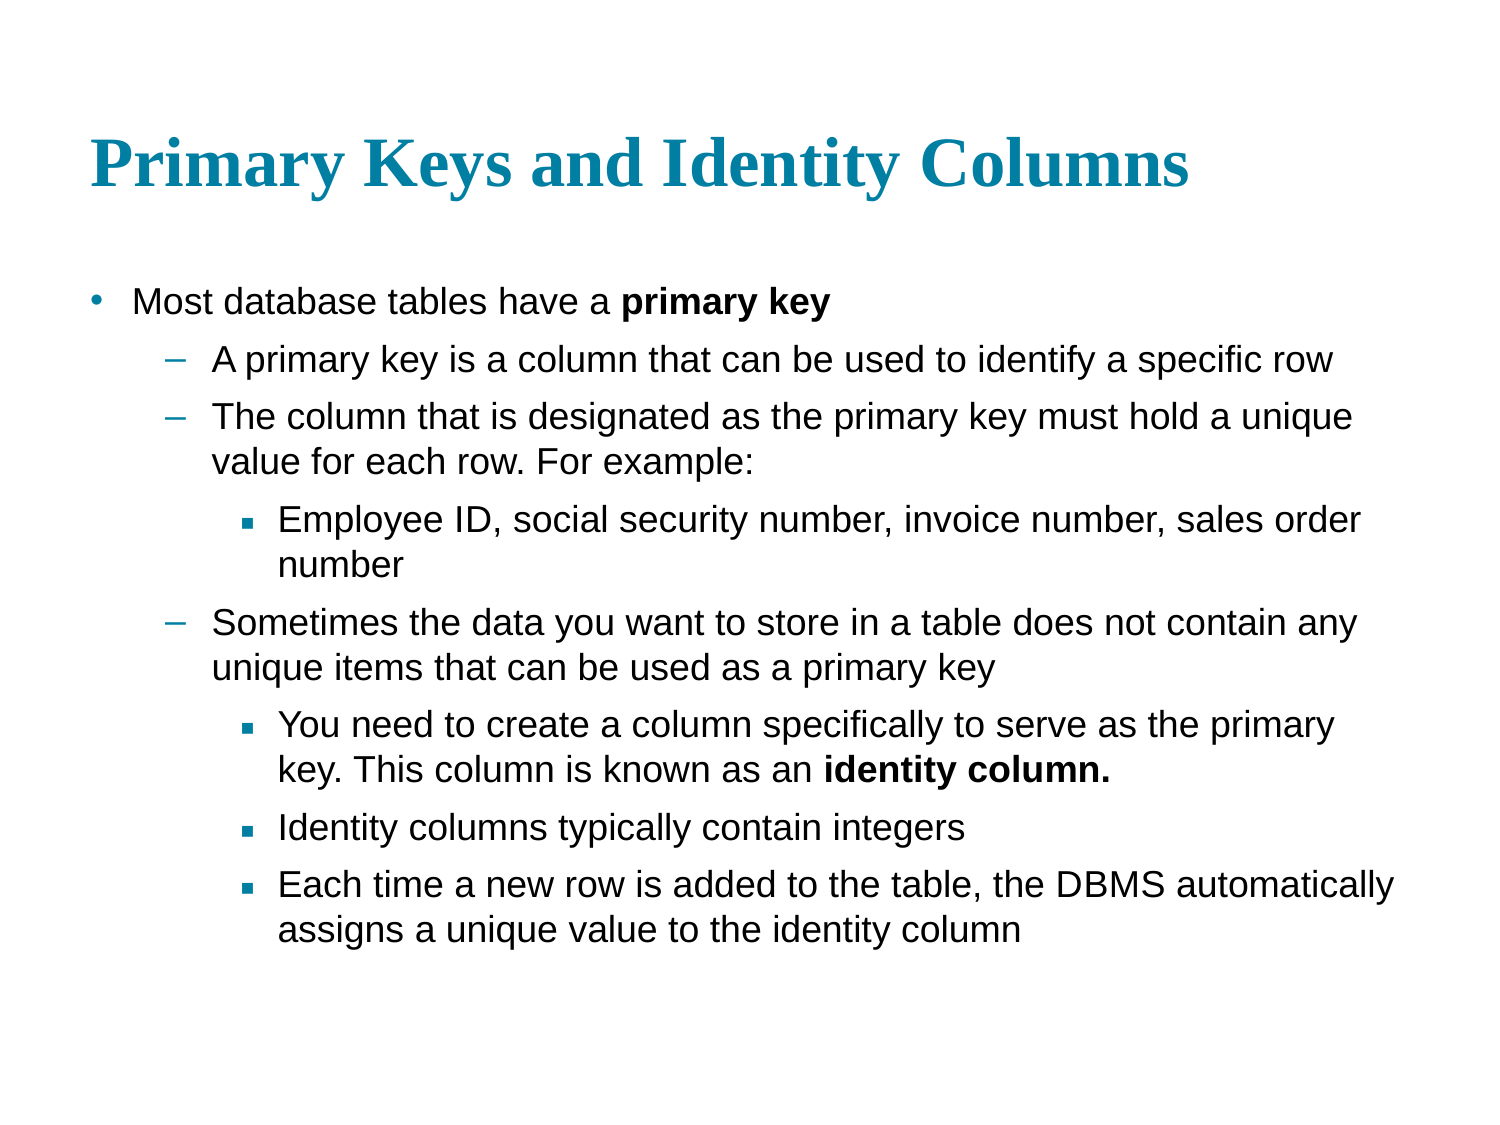

# Primary Keys and Identity Columns
Most database tables have a primary key
A primary key is a column that can be used to identify a specific row
The column that is designated as the primary key must hold a unique value for each row. For example:
Employee I D, social security number, invoice number, sales order number
Sometimes the data you want to store in a table does not contain any unique items that can be used as a primary key
You need to create a column specifically to serve as the primary key. This column is known as an identity column.
Identity columns typically contain integers
Each time a new row is added to the table, the D B M S automatically assigns a unique value to the identity column